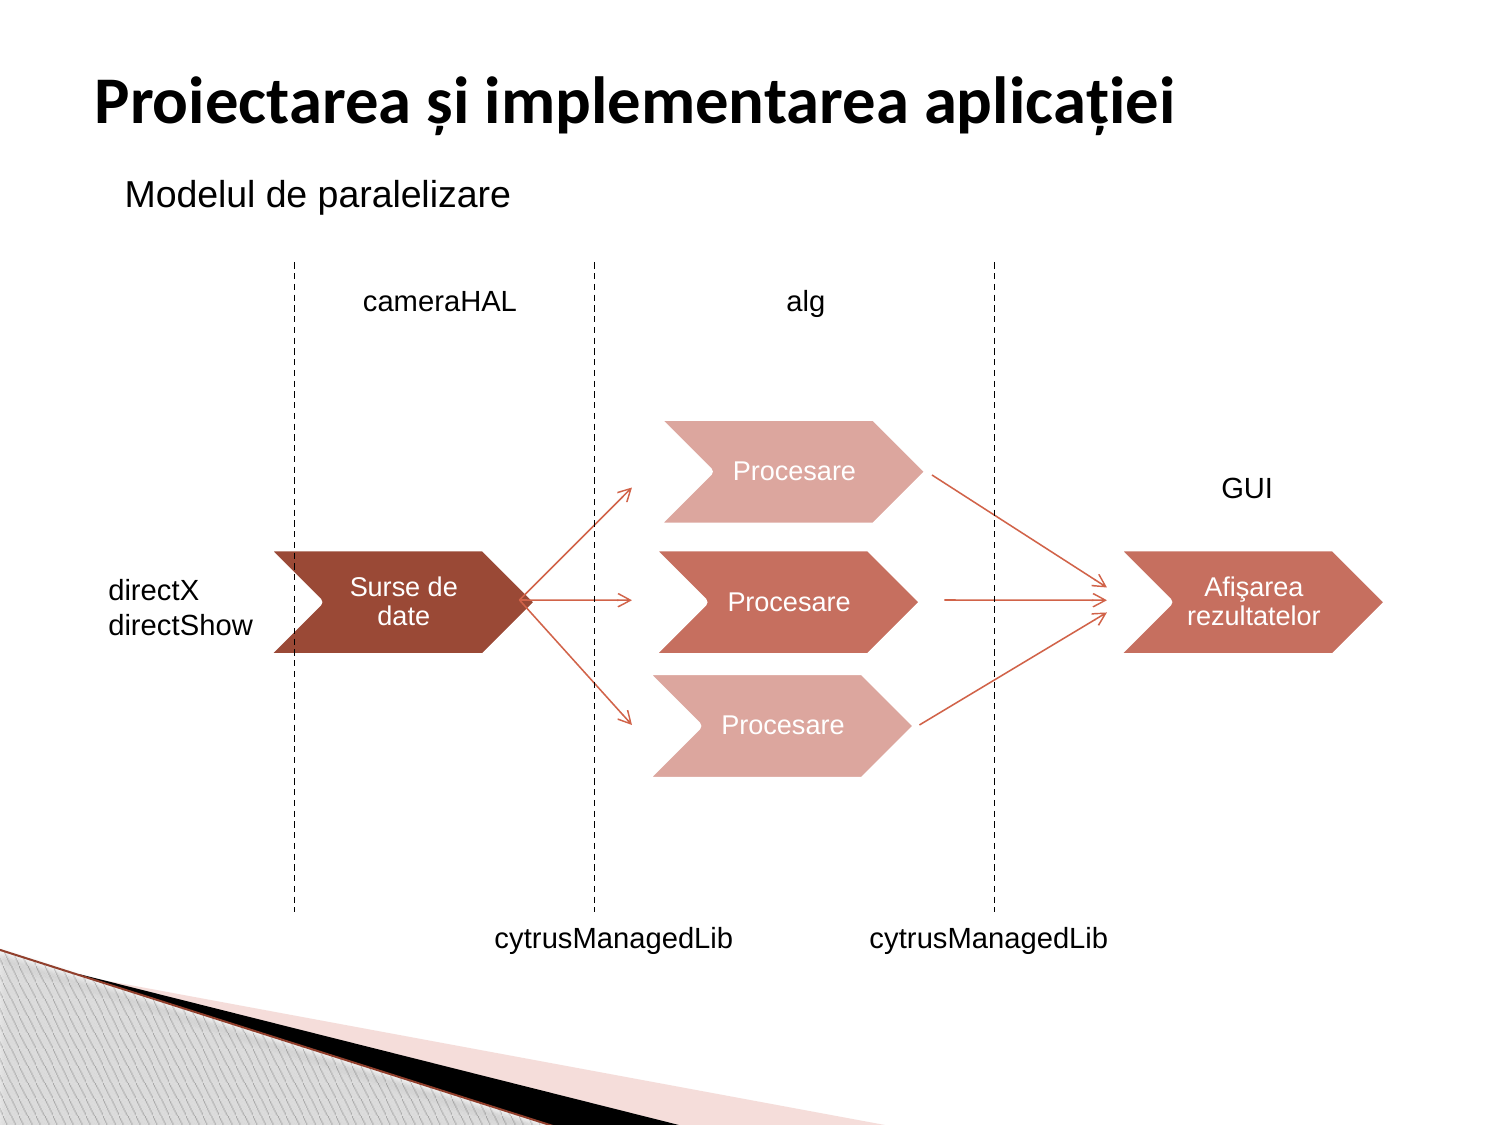

Proiectarea şi implementarea aplicaţiei
Modelul de paralelizare
Surse de date
Procesare
Procesare
Procesare
Afişarea rezultatelor
alg
cameraHAL
GUI
directX
directShow
cytrusManagedLib
cytrusManagedLib